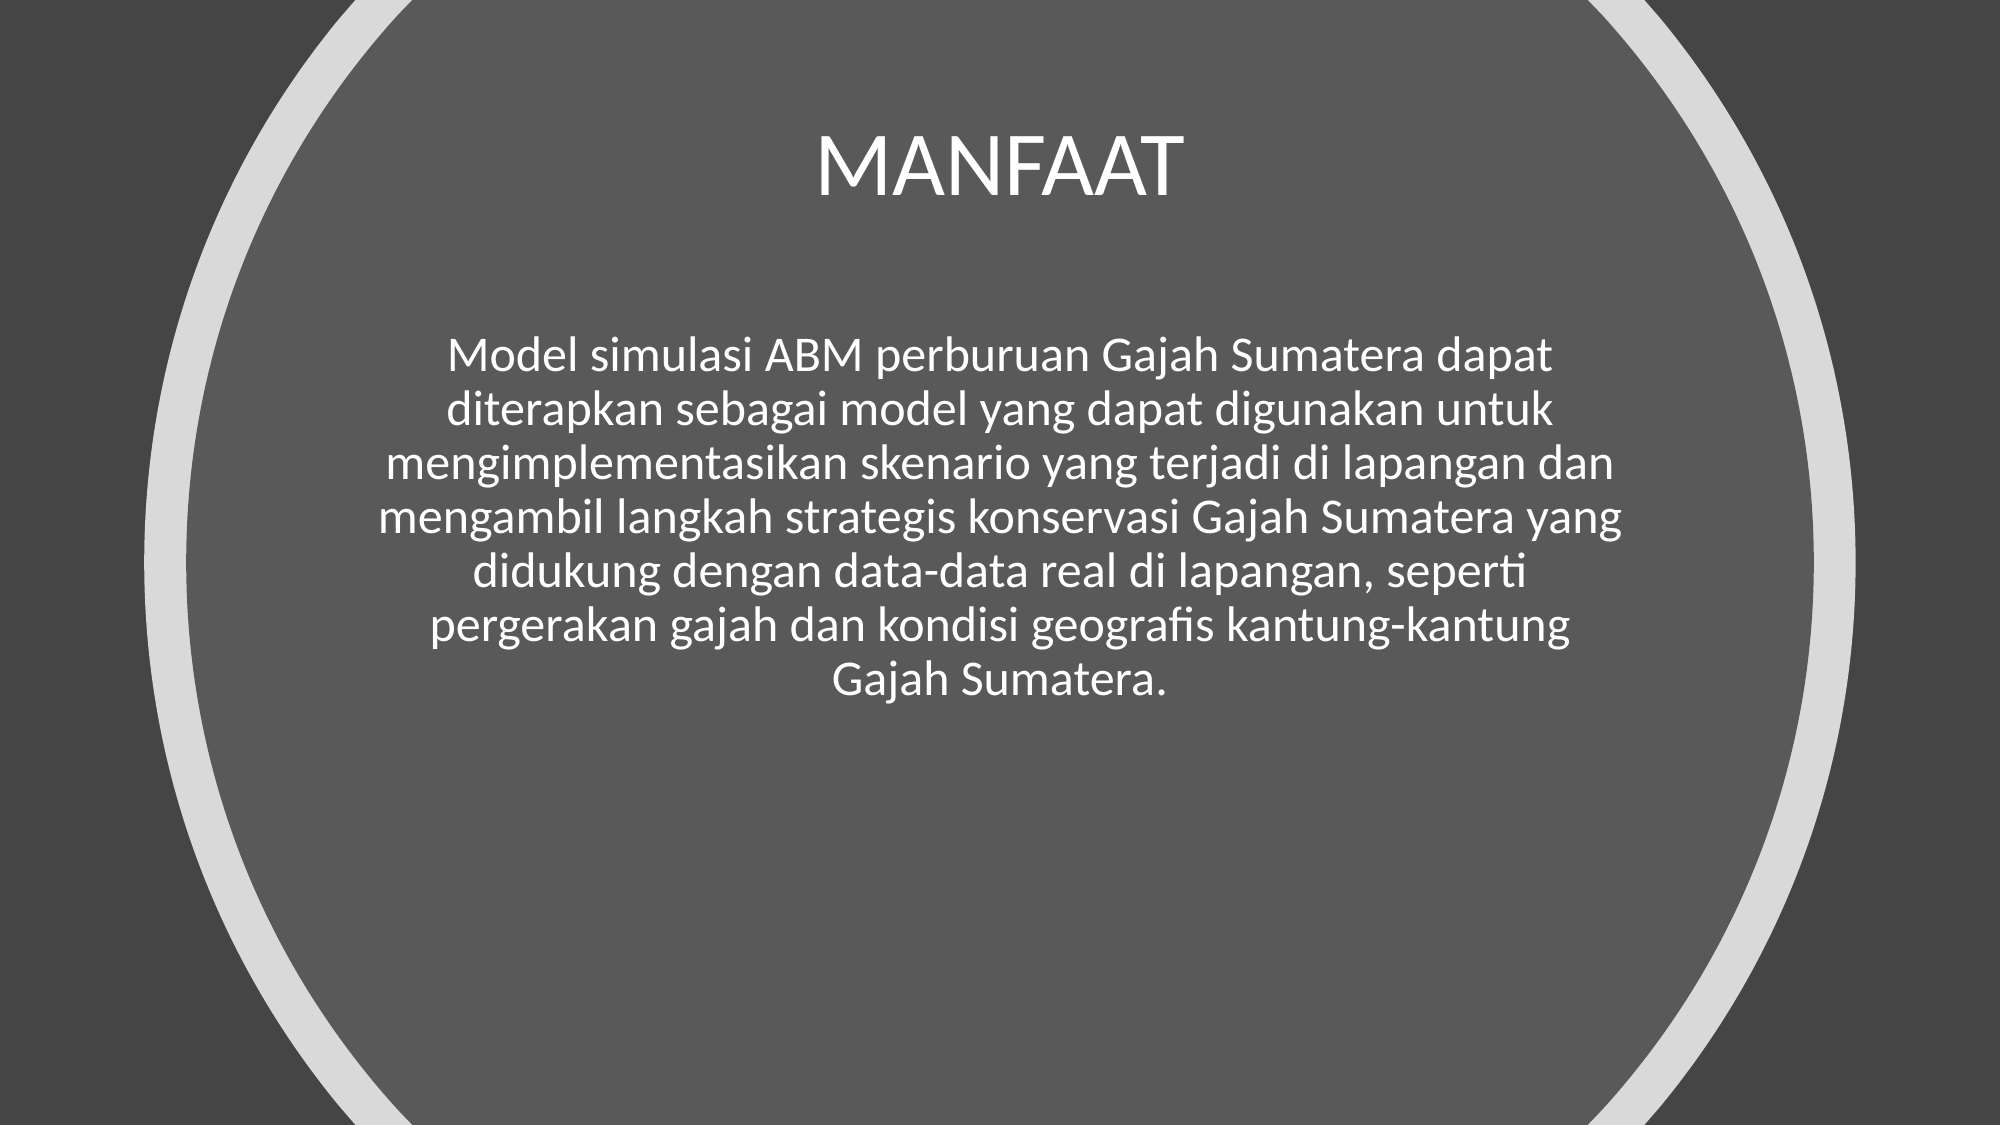

# MANFAAT
Model simulasi ABM perburuan Gajah Sumatera dapat diterapkan sebagai model yang dapat digunakan untuk mengimplementasikan skenario yang terjadi di lapangan dan mengambil langkah strategis konservasi Gajah Sumatera yang didukung dengan data-data real di lapangan, seperti pergerakan gajah dan kondisi geografis kantung-kantung Gajah Sumatera.